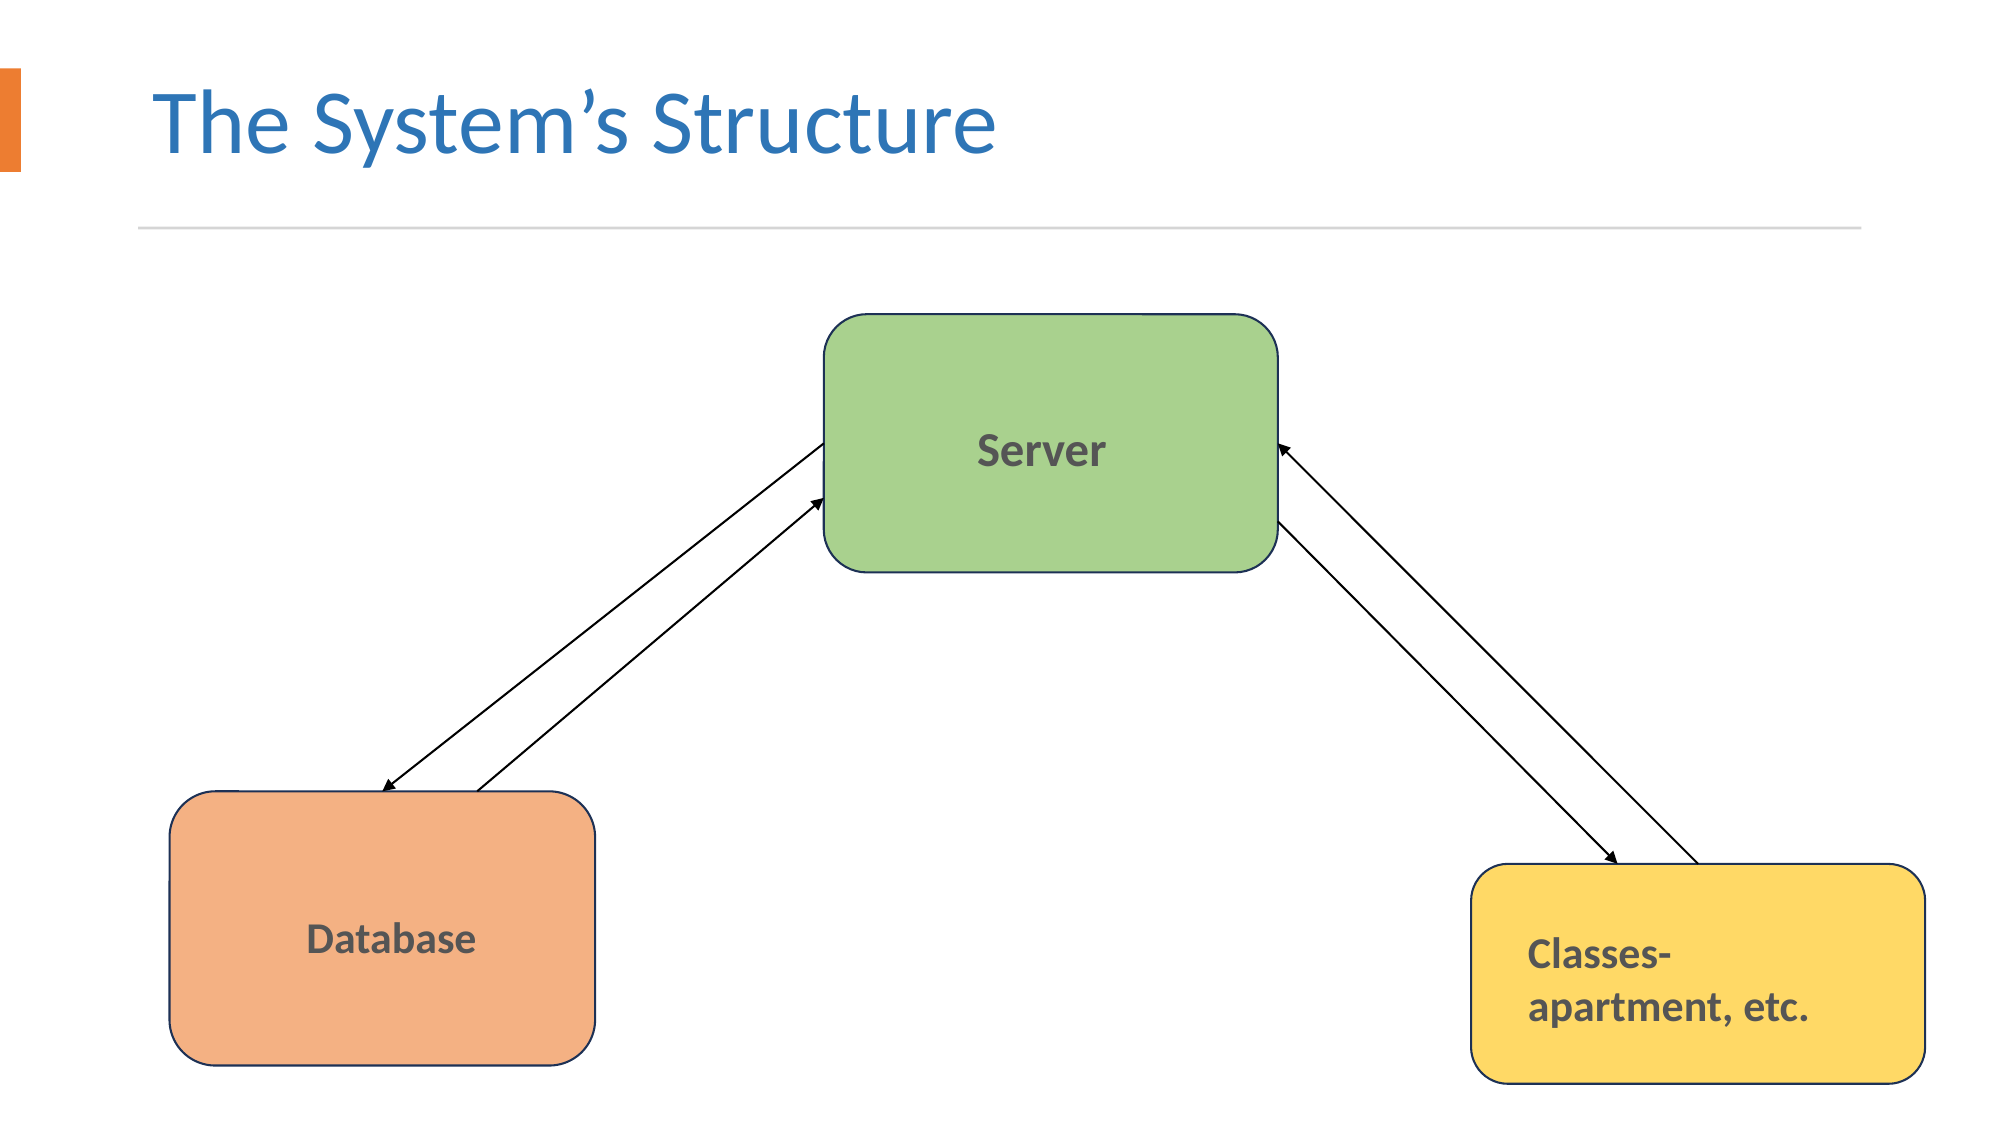

The System’s Structure

Server

Database
Classes- apartment, etc.